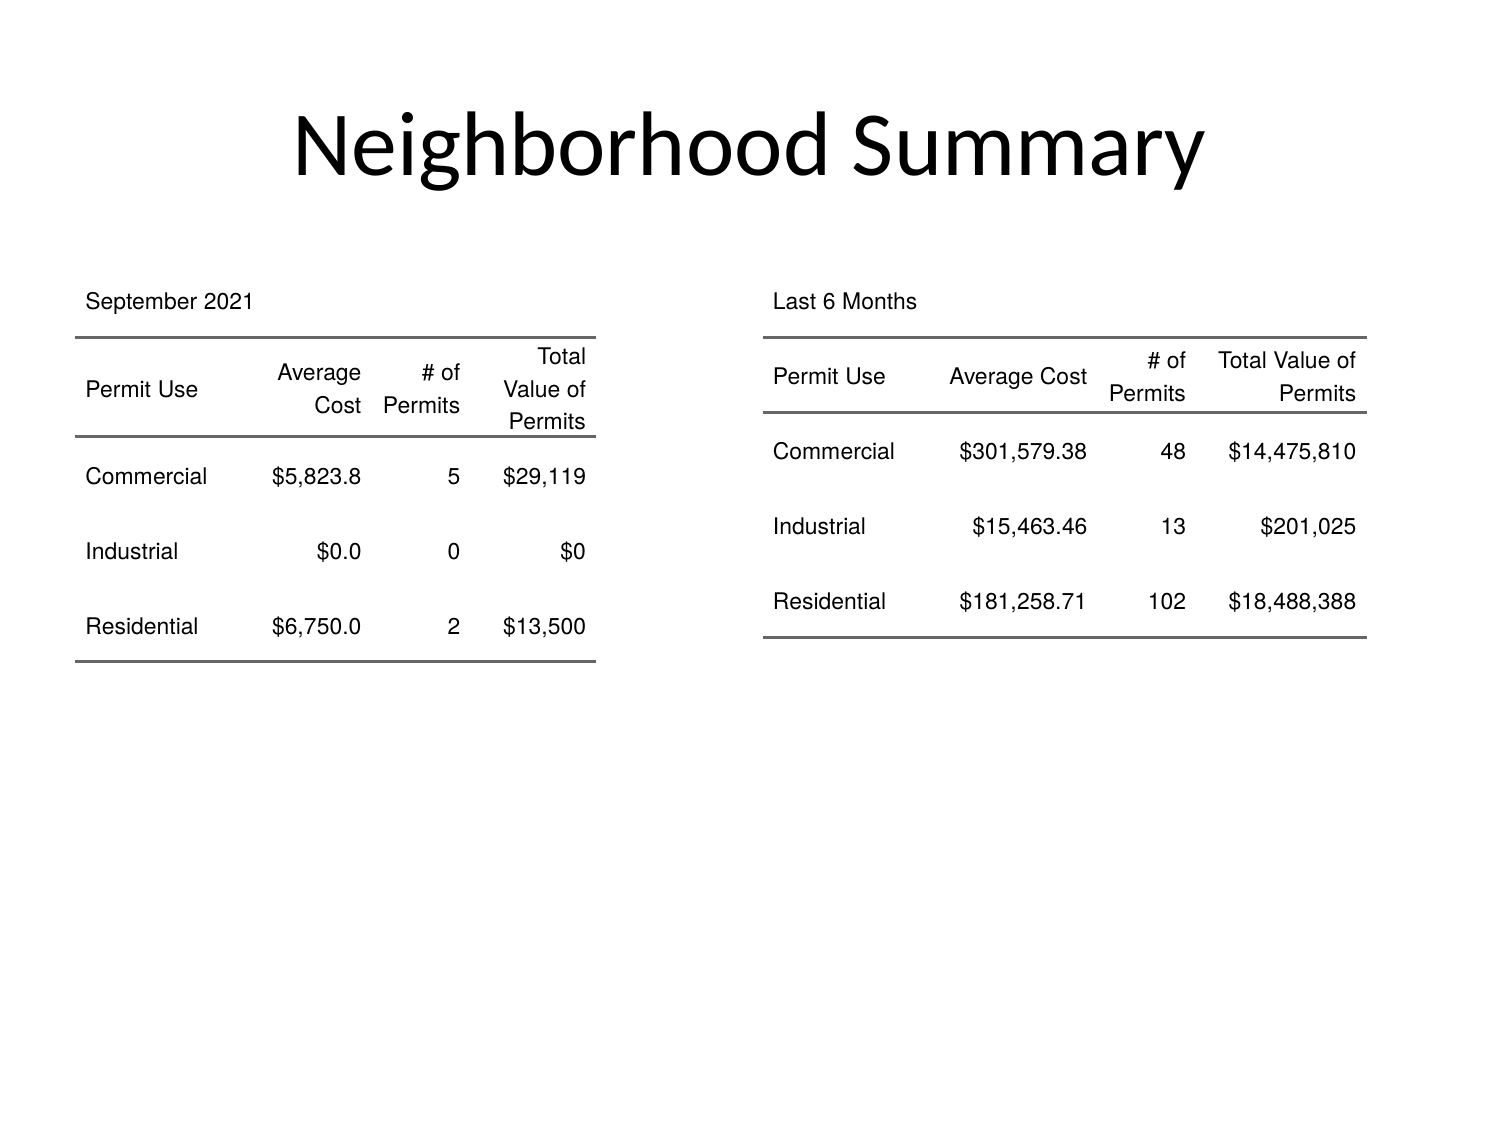

# Neighborhood Summary
| September 2021 | September 2021 | September 2021 | September 2021 |
| --- | --- | --- | --- |
| Permit Use | Average Cost | # of Permits | Total Value of Permits |
| Commercial | $5,823.8 | 5 | $29,119 |
| Industrial | $0.0 | 0 | $0 |
| Residential | $6,750.0 | 2 | $13,500 |
| Last 6 Months | Last 6 Months | Last 6 Months | Last 6 Months |
| --- | --- | --- | --- |
| Permit Use | Average Cost | # of Permits | Total Value of Permits |
| Commercial | $301,579.38 | 48 | $14,475,810 |
| Industrial | $15,463.46 | 13 | $201,025 |
| Residential | $181,258.71 | 102 | $18,488,388 |